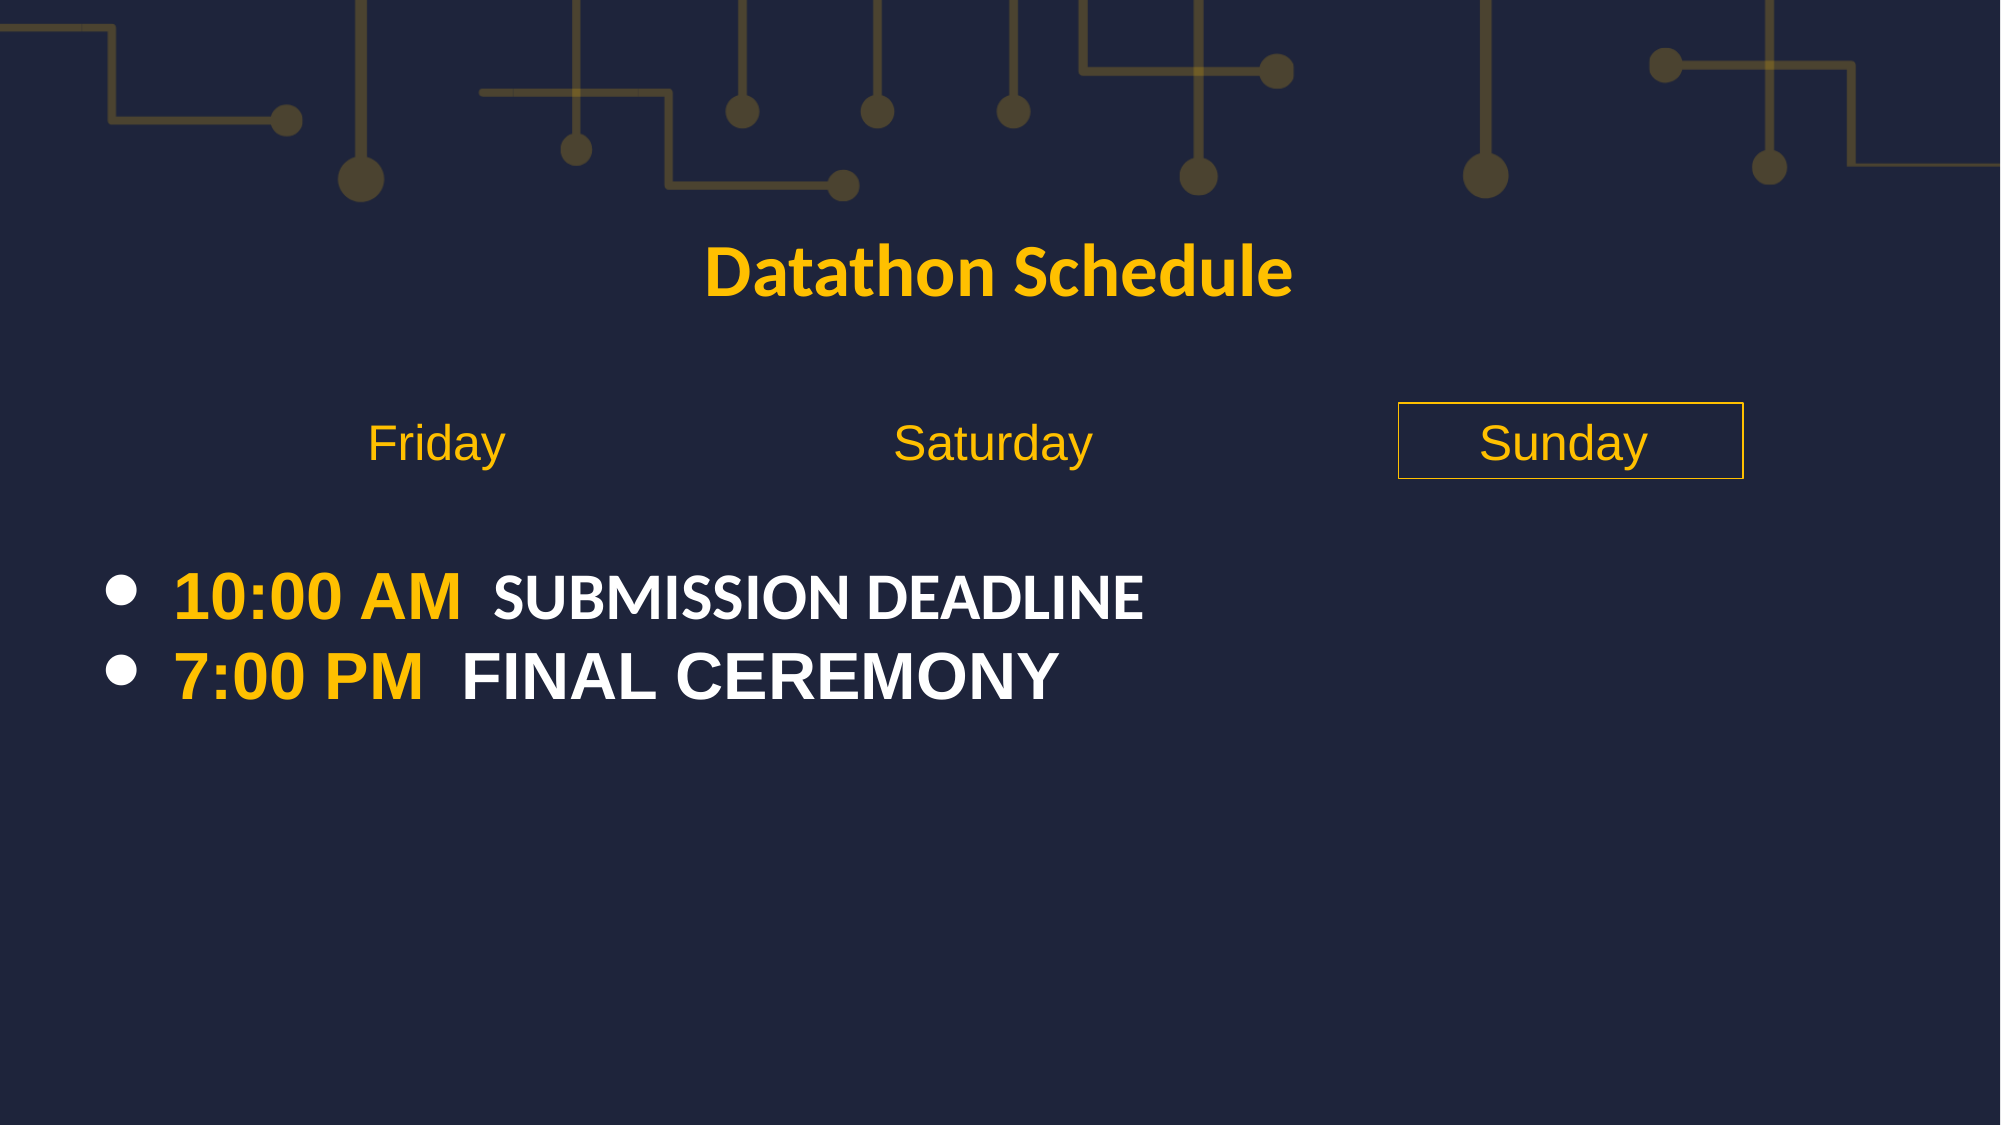

Datathon Schedule
Friday
Saturday
Sunday

10:00 AM  SUBMISSION DEADLINE
7:00 PM  FINAL CEREMONY